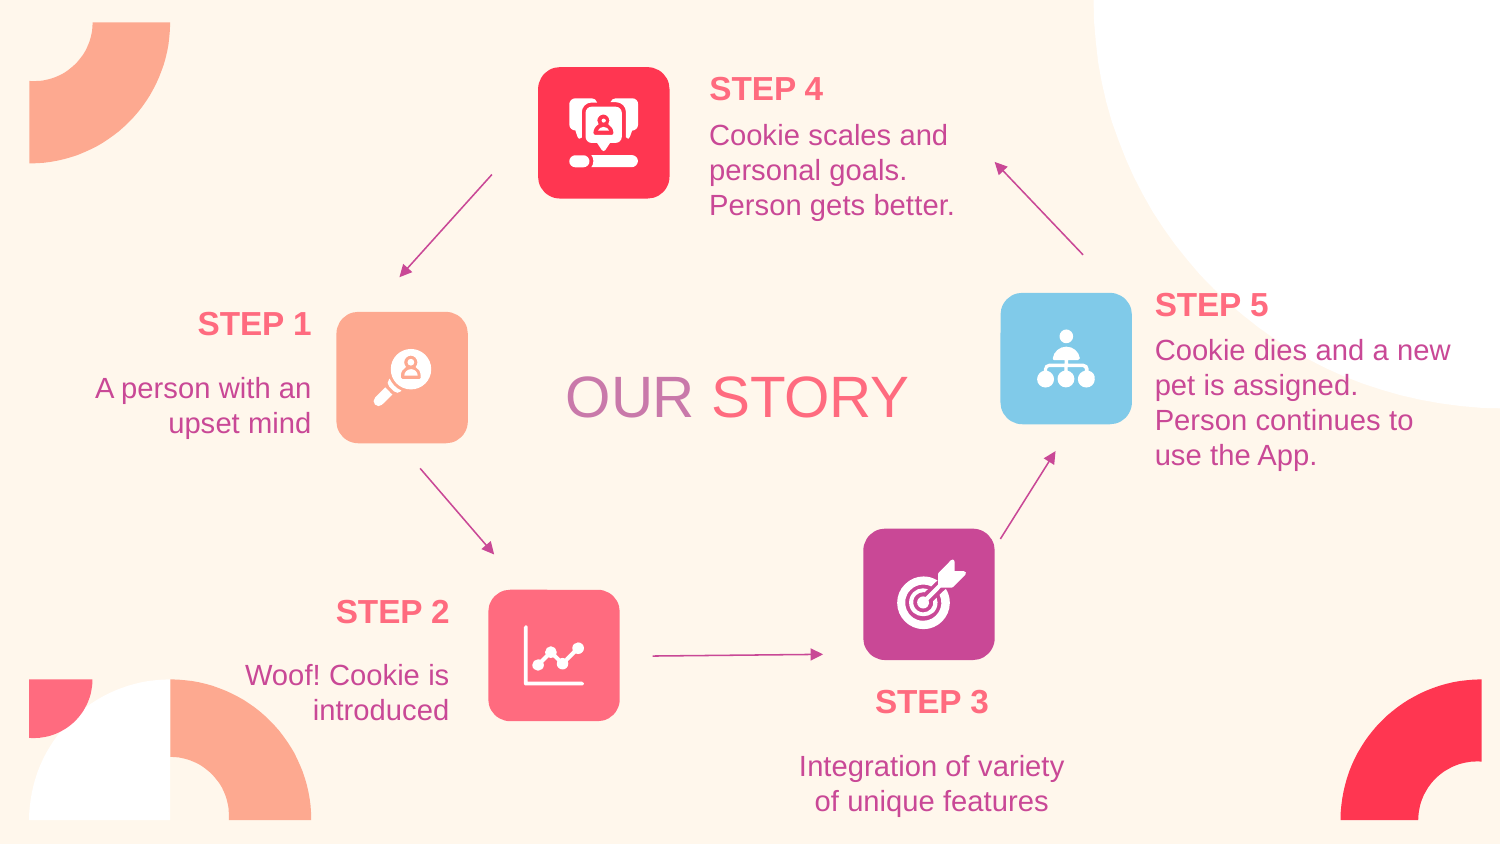

STEP 4

Cookie scales and personal goals. Person gets better.
STEP 5

STEP 1

Cookie dies and a new pet is assigned. Person continues to use the App.
# OUR STORY

A person with an upset mind

STEP 2

Woof! Cookie is introduced
STEP 3
Integration of variety of unique features